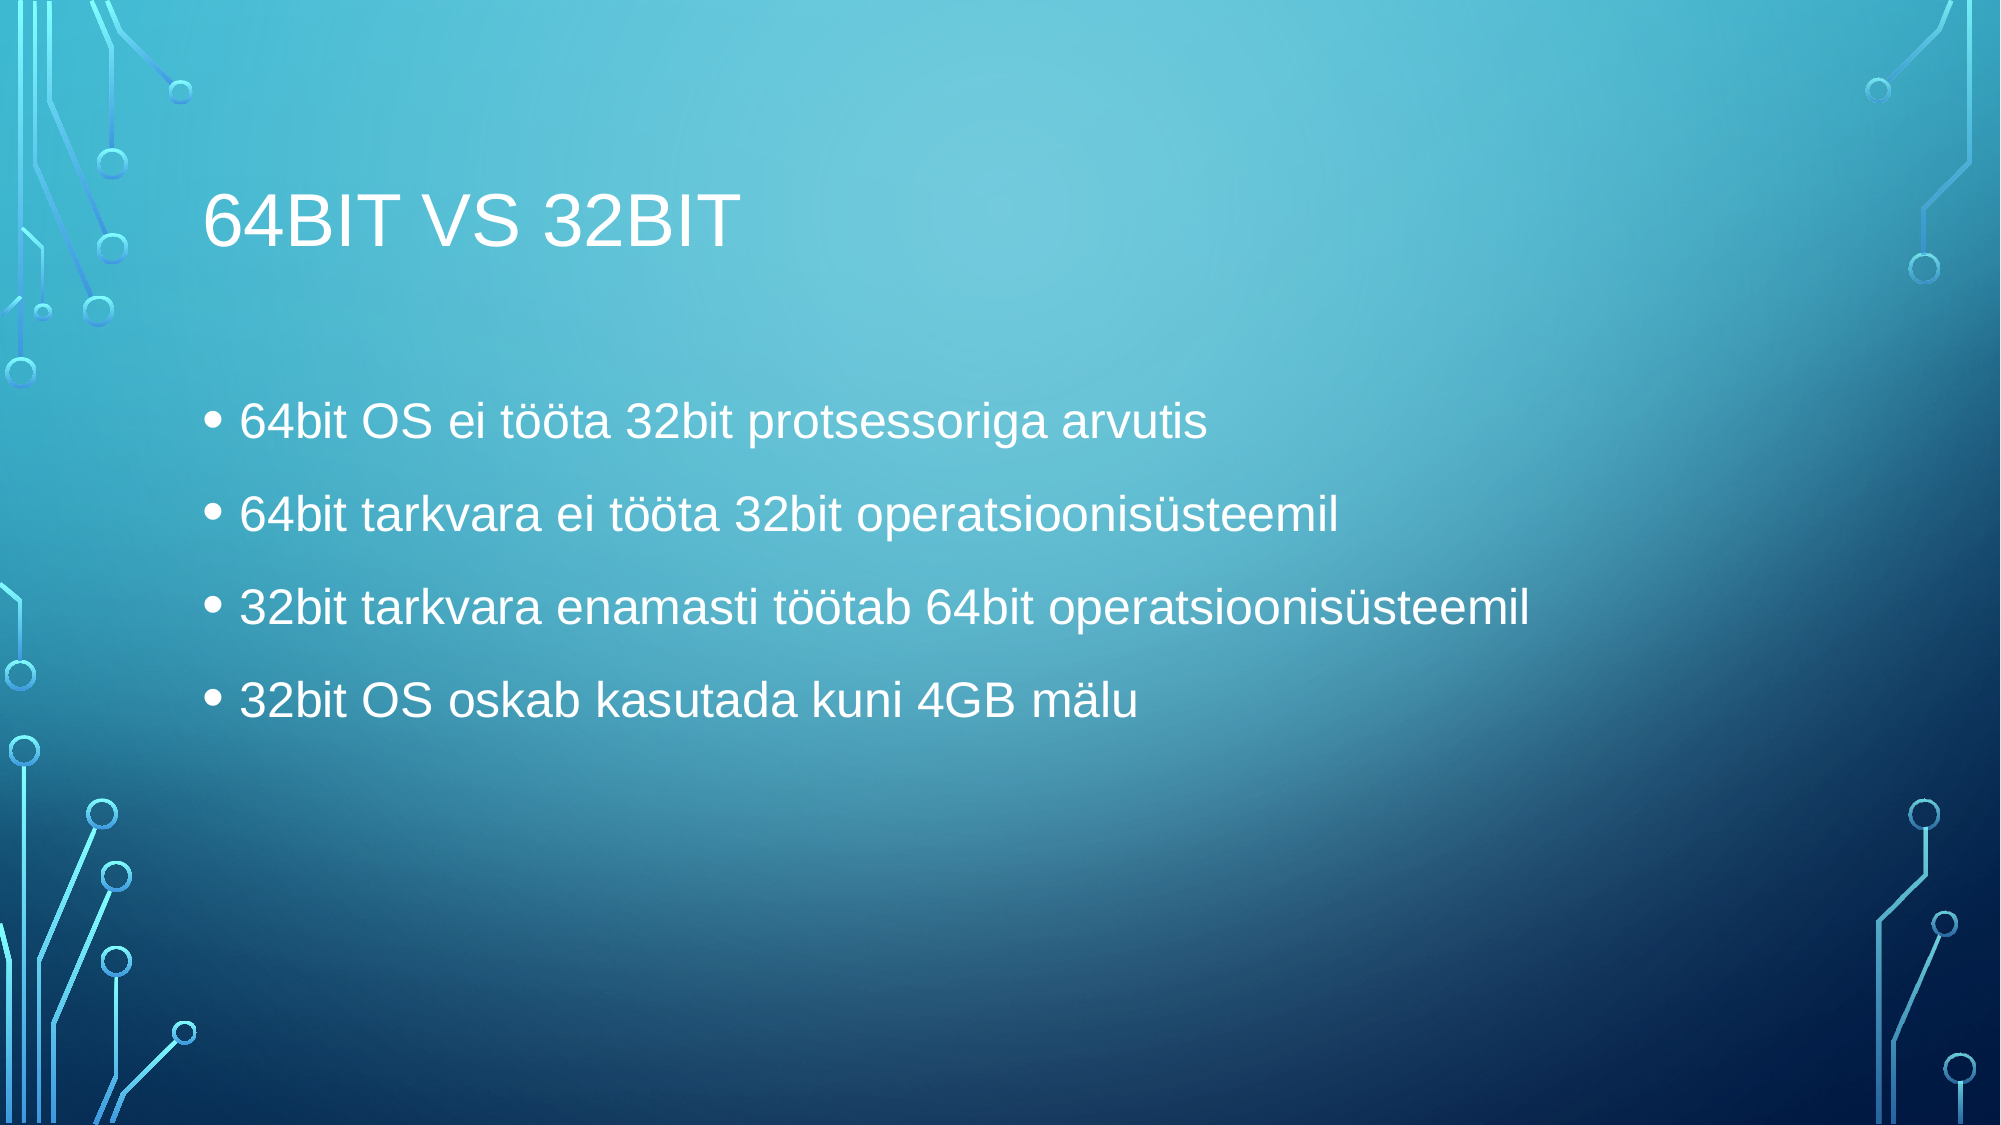

# 64bit vs 32bit
64bit OS ei tööta 32bit protsessoriga arvutis
64bit tarkvara ei tööta 32bit operatsioonisüsteemil
32bit tarkvara enamasti töötab 64bit operatsioonisüsteemil
32bit OS oskab kasutada kuni 4GB mälu